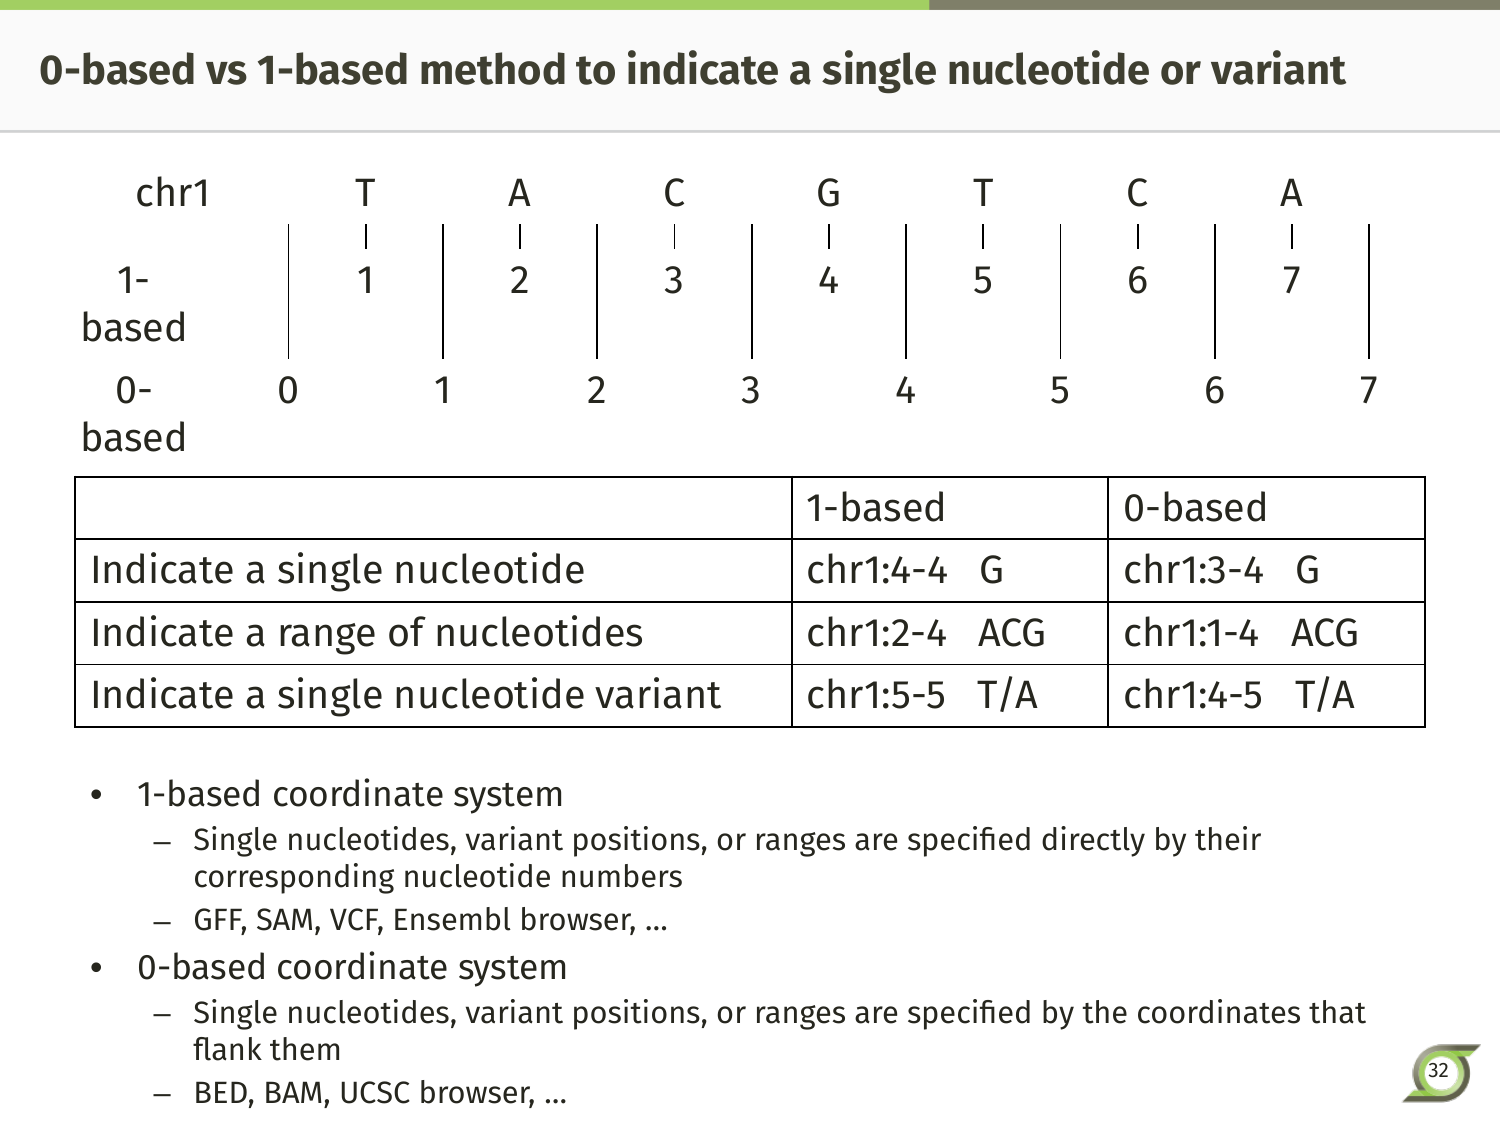

# 0-based vs 1-based method to indicate a single nucleotide or variant
| chr1 |  | T |  | A |  | C |  | G |  | T |  | C |  | A |  |  |
| --- | --- | --- | --- | --- | --- | --- | --- | --- | --- | --- | --- | --- | --- | --- | --- | --- |
|  |  |  |  |  |  |  |  |  |  |  |  |  |  |  |  |  |
| 1-based |  | 1 |  | 2 |  | 3 |  | 4 |  | 5 |  | 6 |  | 7 |  |  |
| 0-based | 0 |  | 1 |  | 2 |  | 3 |  | 4 |  | 5 |  | 6 |  | 7 |  |
|  | 1-based | 0-based |
| --- | --- | --- |
| Indicate a single nucleotide | chr1:4-4 G | chr1:3-4 G |
| Indicate a range of nucleotides | chr1:2-4 ACG | chr1:1-4 ACG |
| Indicate a single nucleotide variant | chr1:5-5 T/A | chr1:4-5 T/A |
1-based coordinate system
Single nucleotides, variant positions, or ranges are specified directly by their corresponding nucleotide numbers
GFF, SAM, VCF, Ensembl browser, …
0-based coordinate system
Single nucleotides, variant positions, or ranges are specified by the coordinates that flank them
BED, BAM, UCSC browser, …